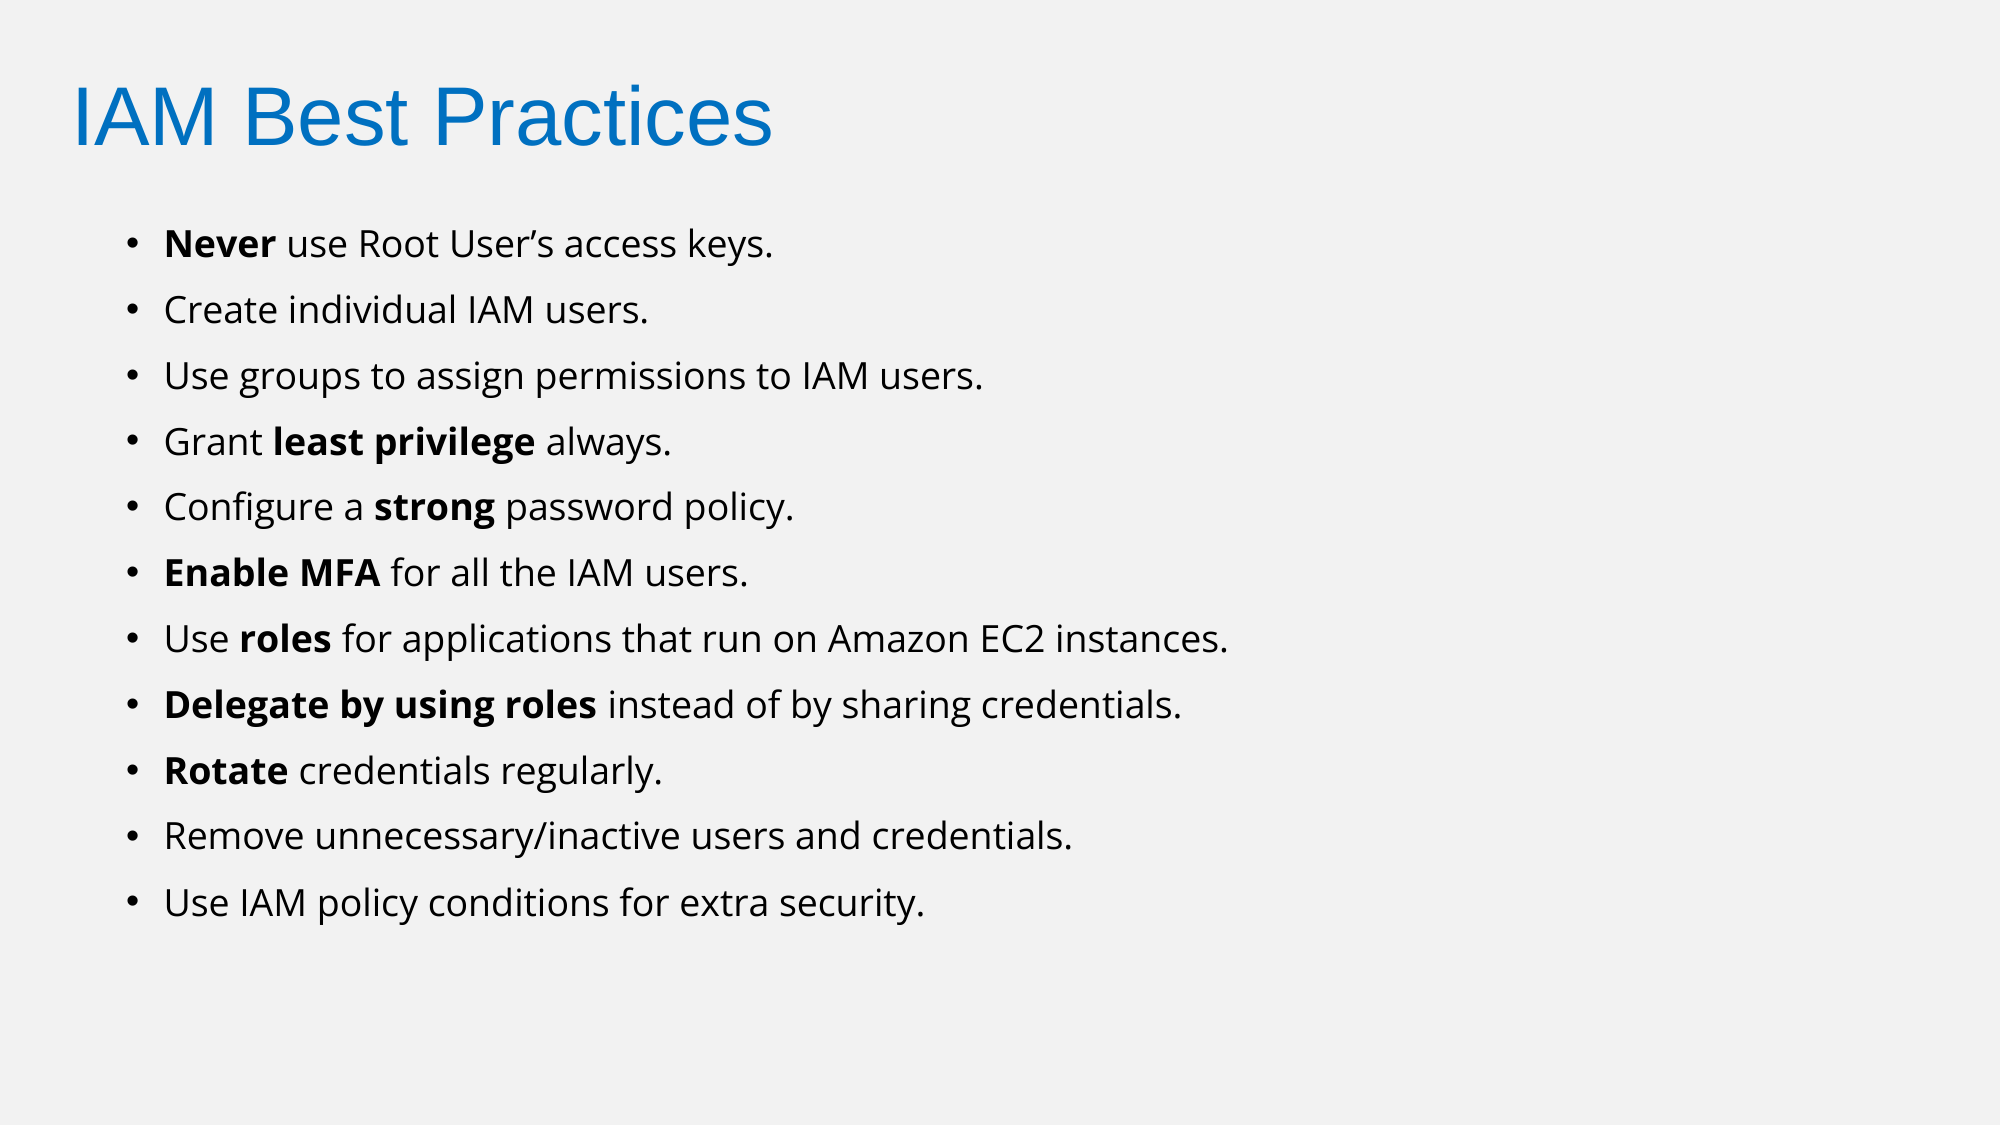

# IAM Best Practices
Never use Root User’s access keys.
Create individual IAM users.
Use groups to assign permissions to IAM users.
Grant least privilege always.
Configure a strong password policy.
Enable MFA for all the IAM users.
Use roles for applications that run on Amazon EC2 instances.
Delegate by using roles instead of by sharing credentials.
Rotate credentials regularly.
Remove unnecessary/inactive users and credentials.
Use IAM policy conditions for extra security.